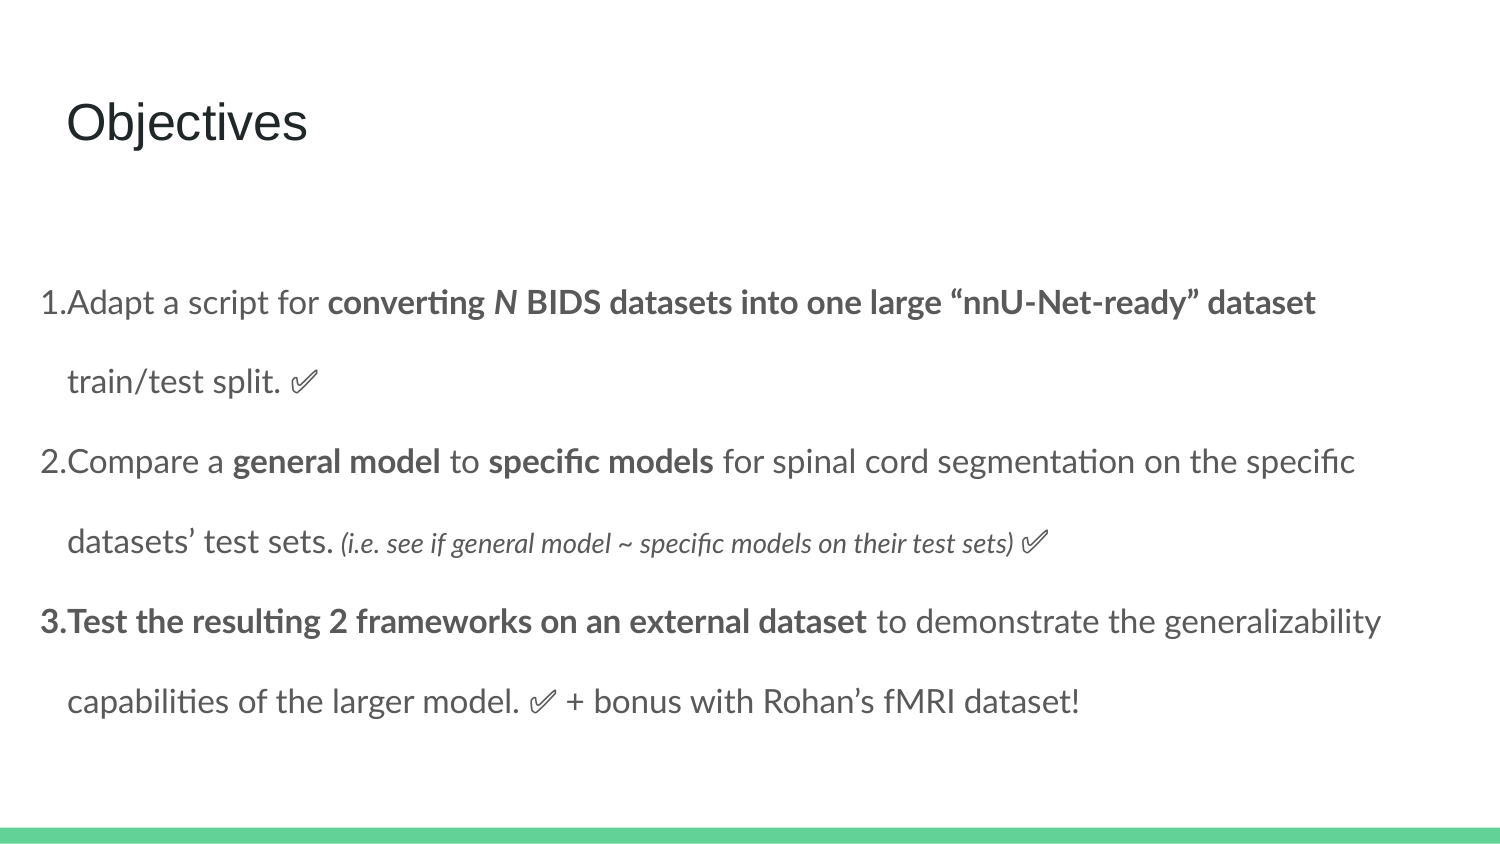

# Objectives
Adapt a script for converting N BIDS datasets into one large “nnU-Net-ready” dataset train/test split. ✅
Compare a general model to specific models for spinal cord segmentation on the specific datasets’ test sets. (i.e. see if general model ~ specific models on their test sets) ✅
Test the resulting 2 frameworks on an external dataset to demonstrate the generalizability capabilities of the larger model. ✅ + bonus with Rohan’s fMRI dataset!